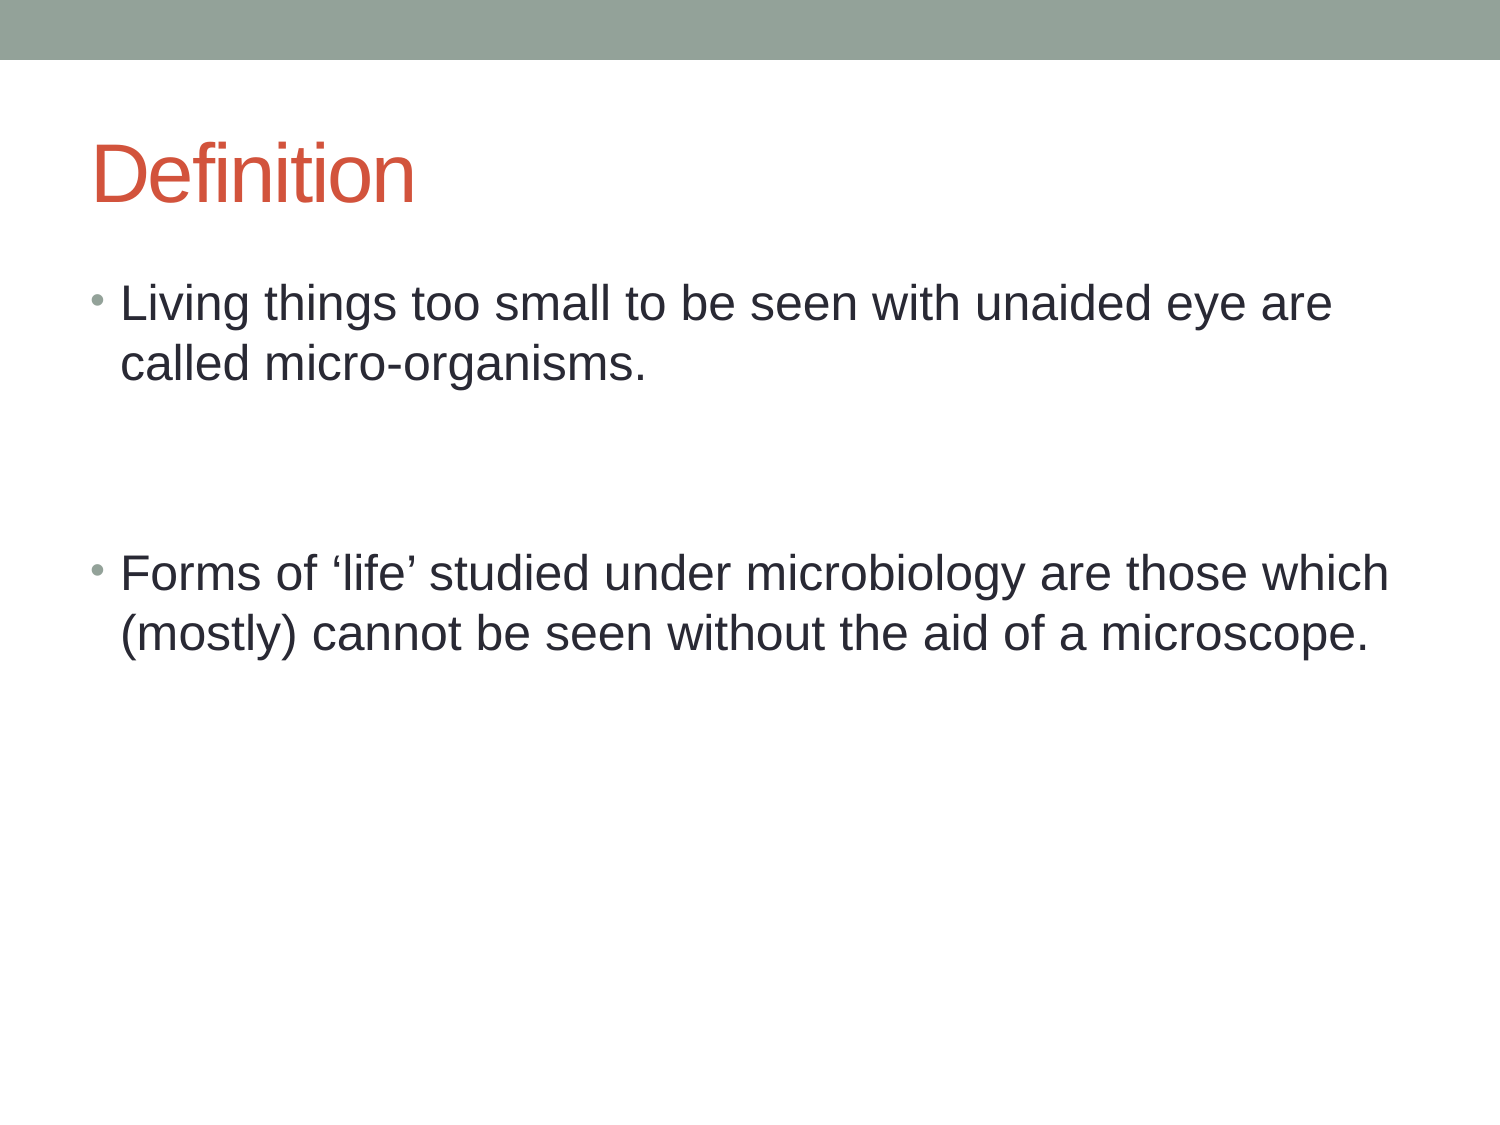

# Definition
Living things too small to be seen with unaided eye are called micro-organisms.

Forms of ‘life’ studied under microbiology are those which (mostly) cannot be seen without the aid of a microscope.